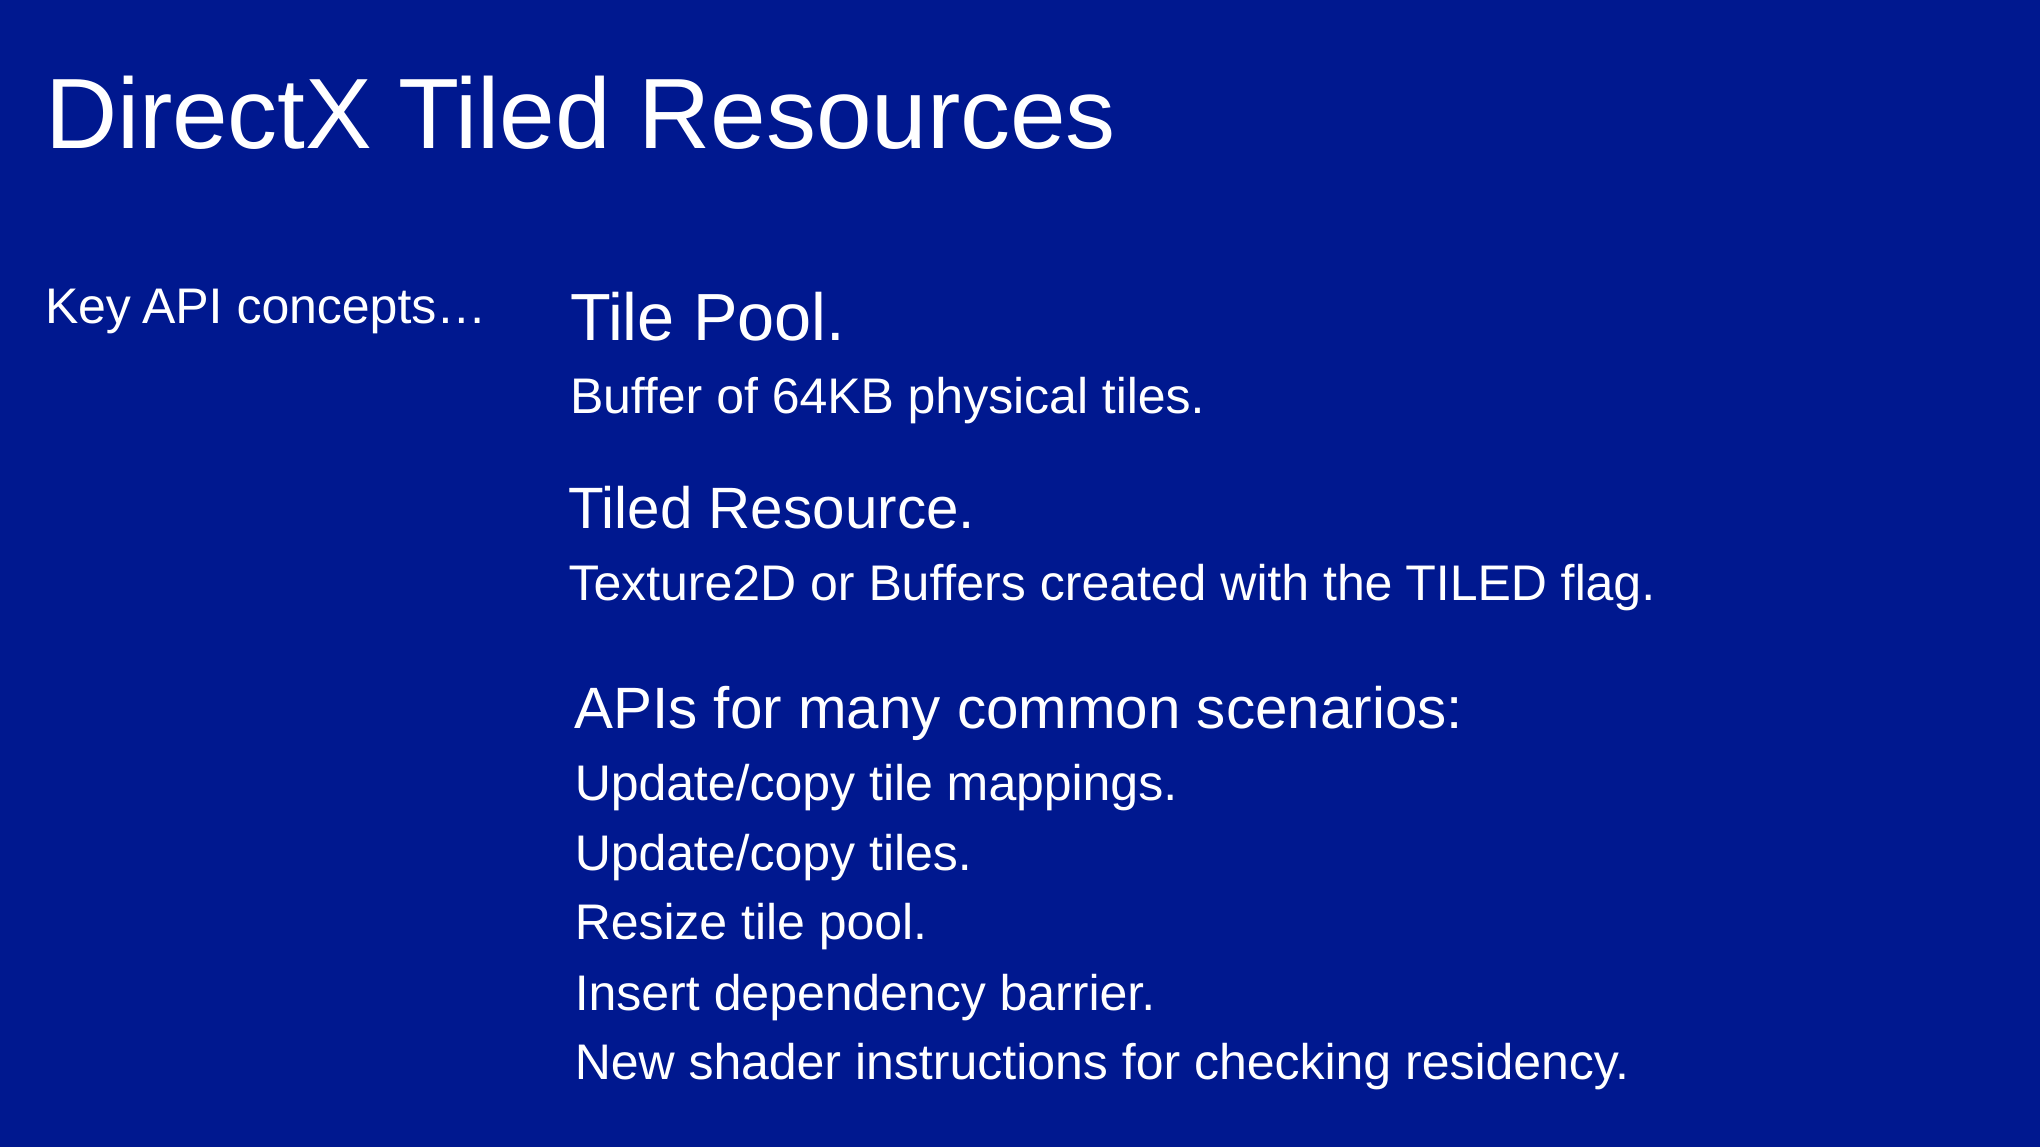

# DirectX Tiled Resources
Key API concepts…
Tile Pool.
Buffer of 64KB physical tiles.
Tiled Resource.
Texture2D or Buffers created with the TILED flag.
APIs for many common scenarios:
Update/copy tile mappings.
Update/copy tiles.
Resize tile pool.
Insert dependency barrier.
New shader instructions for checking residency.